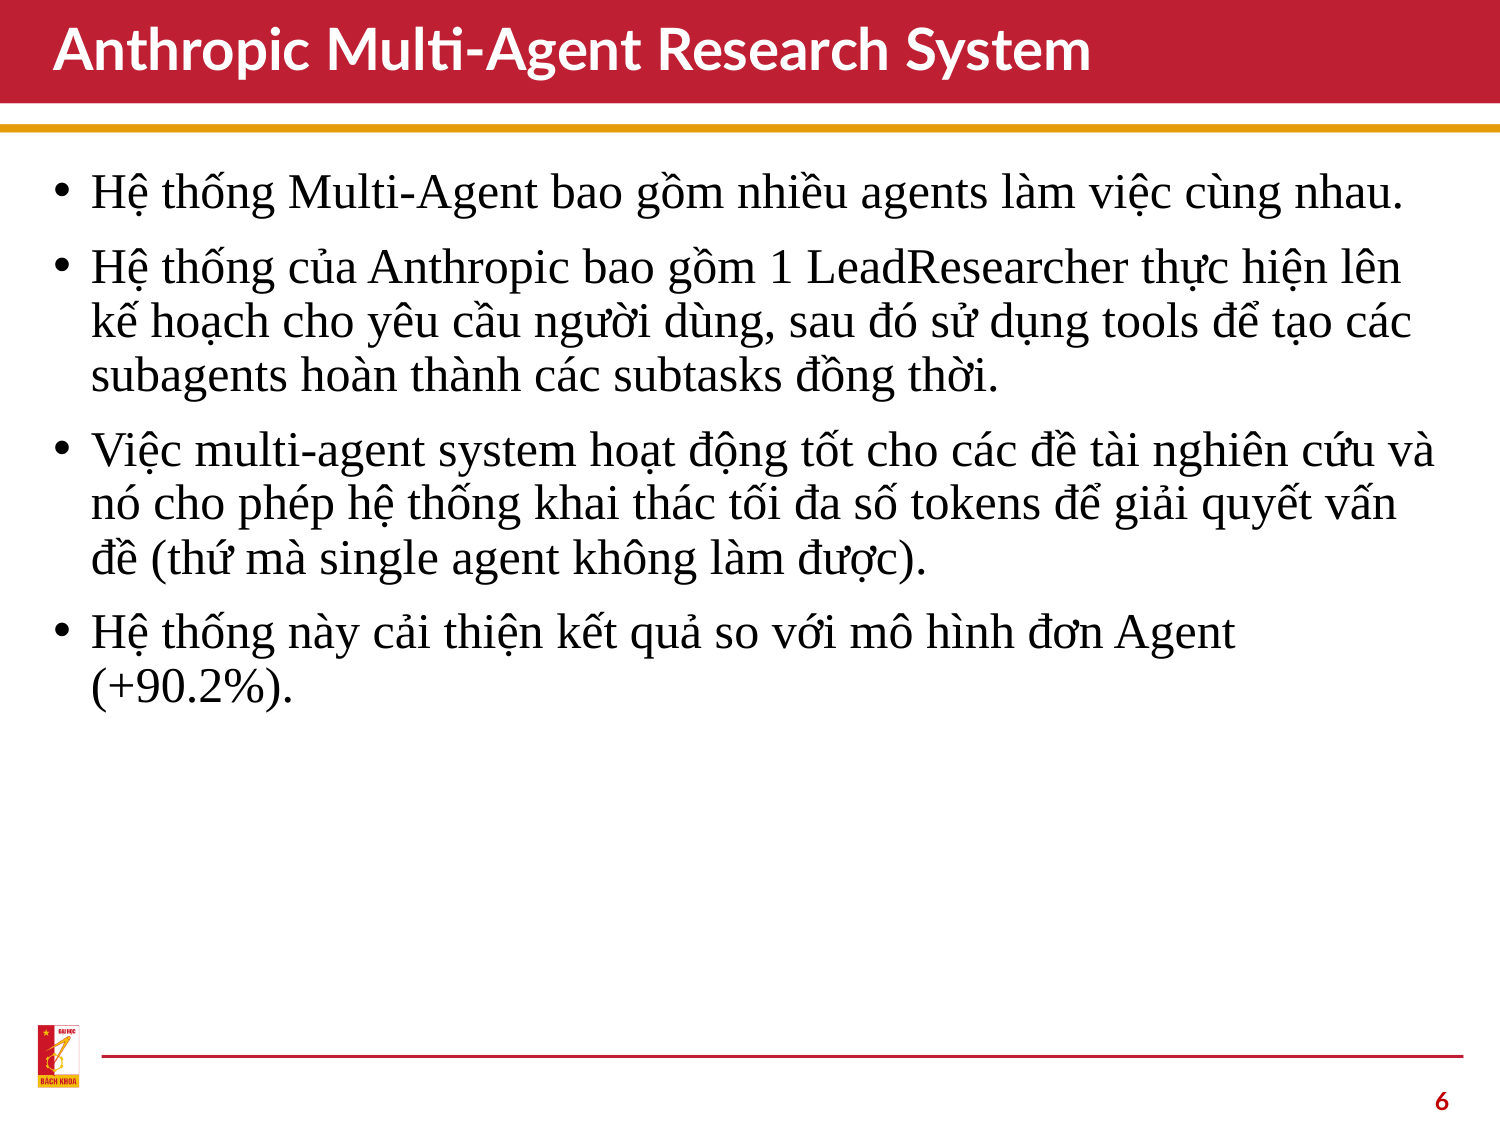

# Anthropic Multi-Agent Research System
Hệ thống Multi-Agent bao gồm nhiều agents làm việc cùng nhau.
Hệ thống của Anthropic bao gồm 1 LeadResearcher thực hiện lên kế hoạch cho yêu cầu người dùng, sau đó sử dụng tools để tạo các subagents hoàn thành các subtasks đồng thời.
Việc multi-agent system hoạt động tốt cho các đề tài nghiên cứu và nó cho phép hệ thống khai thác tối đa số tokens để giải quyết vấn đề (thứ mà single agent không làm được).
Hệ thống này cải thiện kết quả so với mô hình đơn Agent (+90.2%).

6